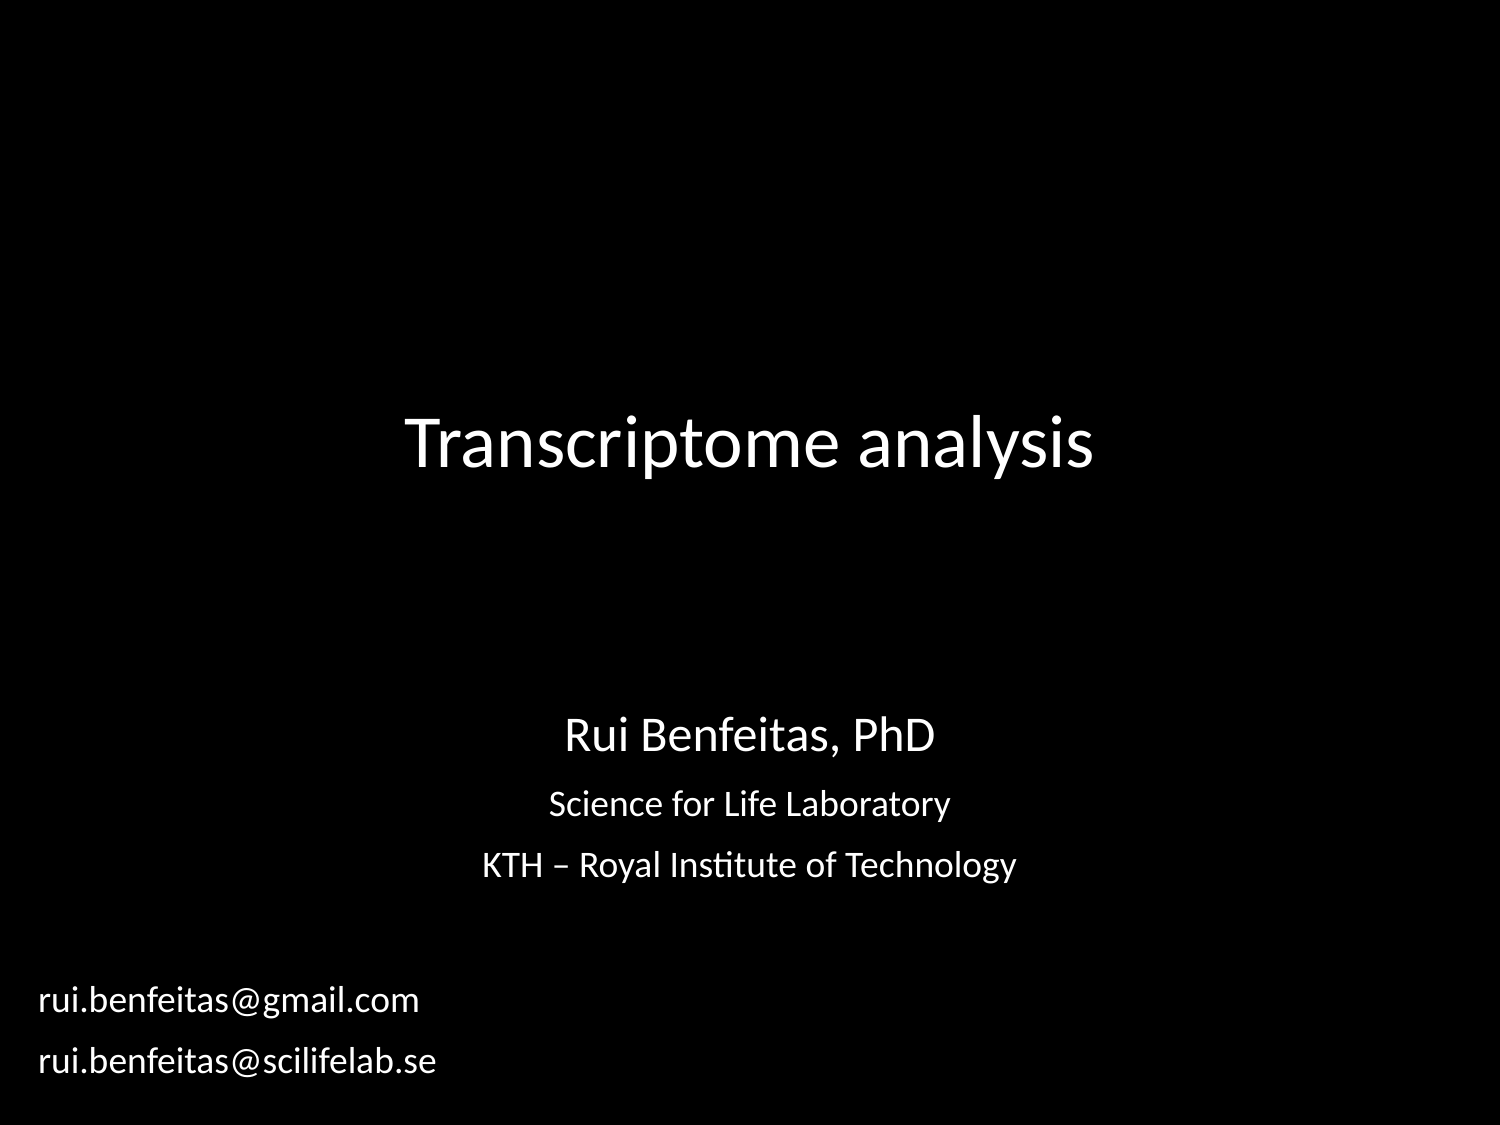

# Transcriptome analysis
Rui Benfeitas, PhD
Science for Life Laboratory
KTH – Royal Institute of Technology
rui.benfeitas@gmail.com
rui.benfeitas@scilifelab.se